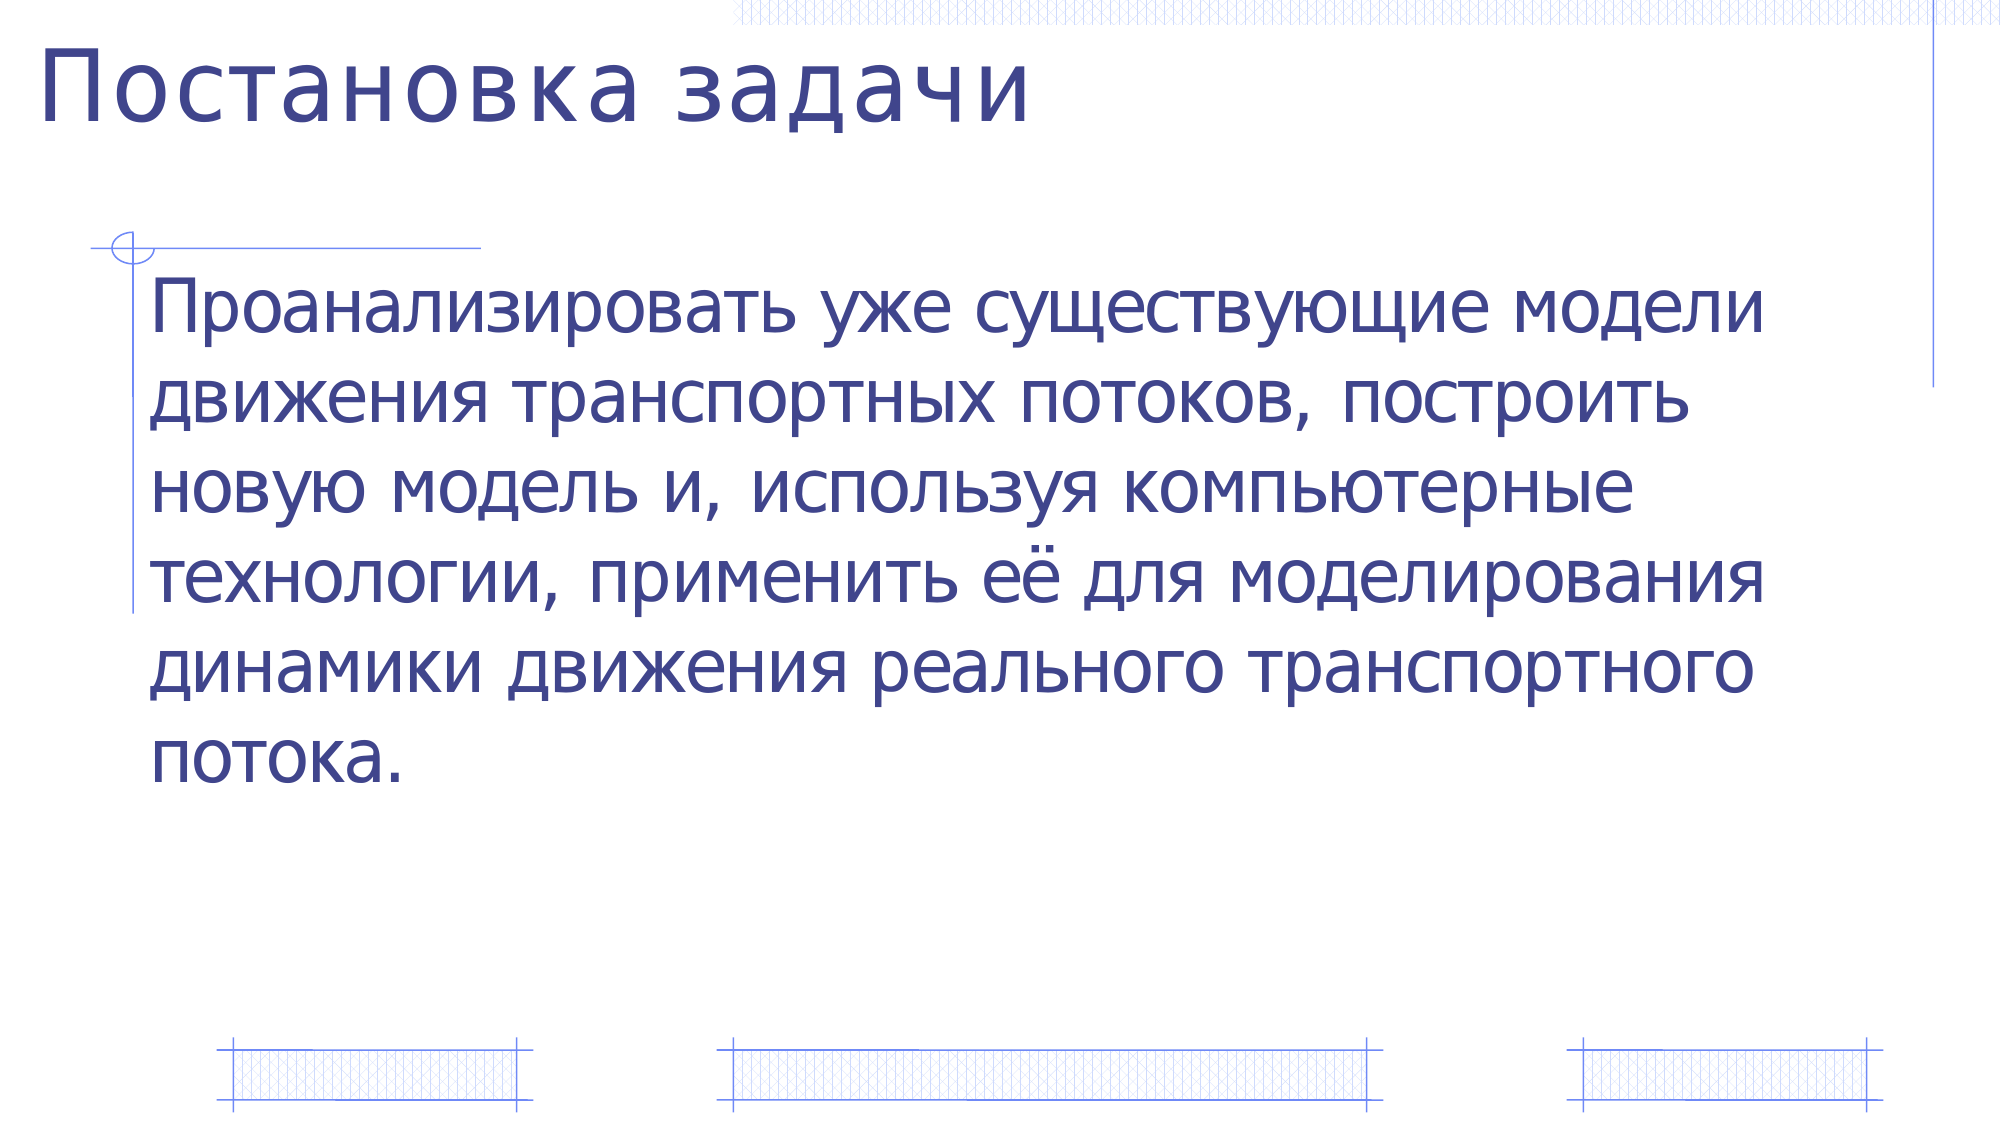

Постановка задачи
Проанализировать уже существующие модели движения транспортных потоков, построить новую модель и, используя компьютерные технологии, применить её для моделирования динамики движения реального транспортного потока.